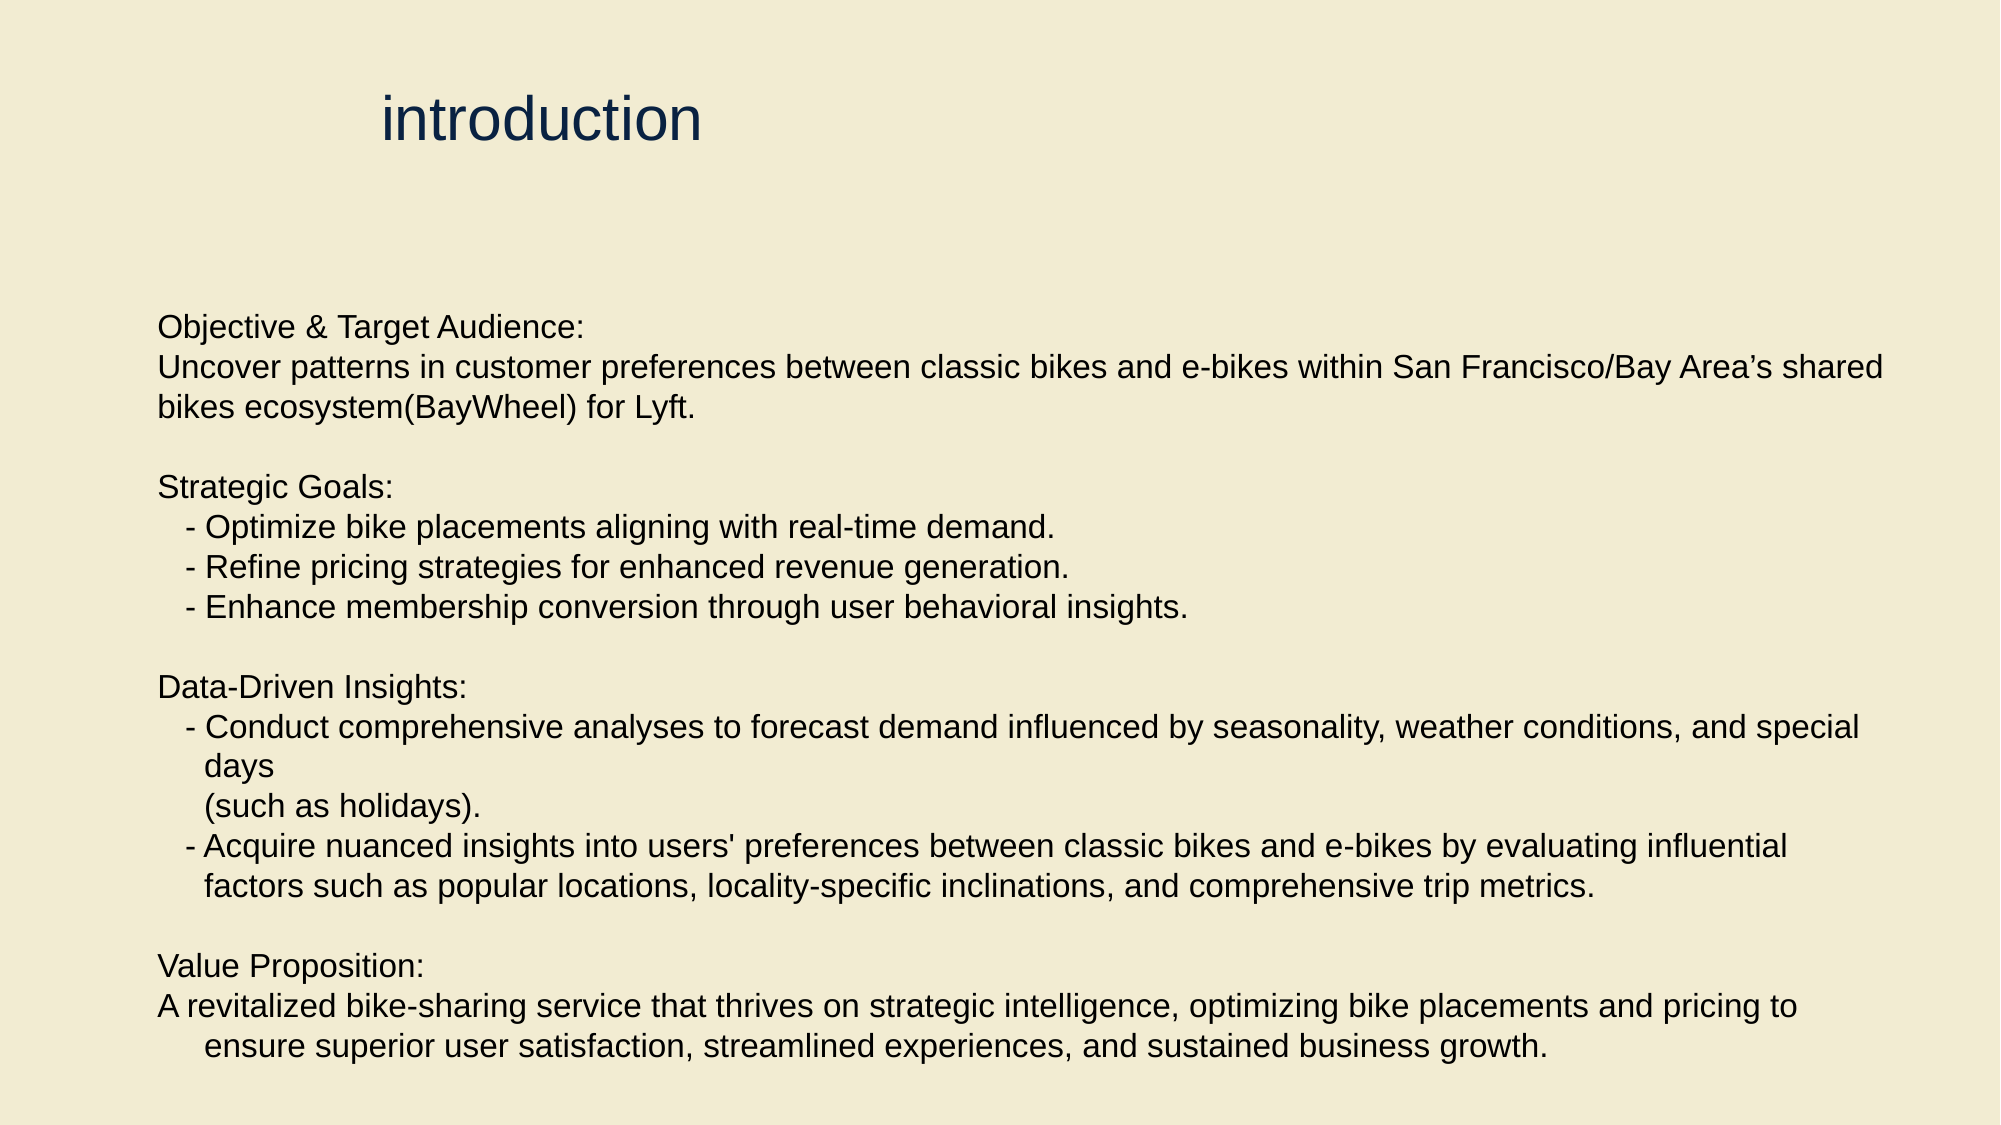

# introduction

Objective & Target Audience:
Uncover patterns in customer preferences between classic bikes and e-bikes within San Francisco/Bay Area’s shared bikes ecosystem(BayWheel) for Lyft.

Strategic Goals:
   - Optimize bike placements aligning with real-time demand.
   - Refine pricing strategies for enhanced revenue generation.
   - Enhance membership conversion through user behavioral insights.

Data-Driven Insights:
   - Conduct comprehensive analyses to forecast demand influenced by seasonality, weather conditions, and special days 
(such as holidays).
   - Acquire nuanced insights into users' preferences between classic bikes and e-bikes by evaluating influential factors such as popular locations, locality-specific inclinations, and comprehensive trip metrics.

Value Proposition:
A revitalized bike-sharing service that thrives on strategic intelligence, optimizing bike placements and pricing to ensure superior user satisfaction, streamlined experiences, and sustained business growth.